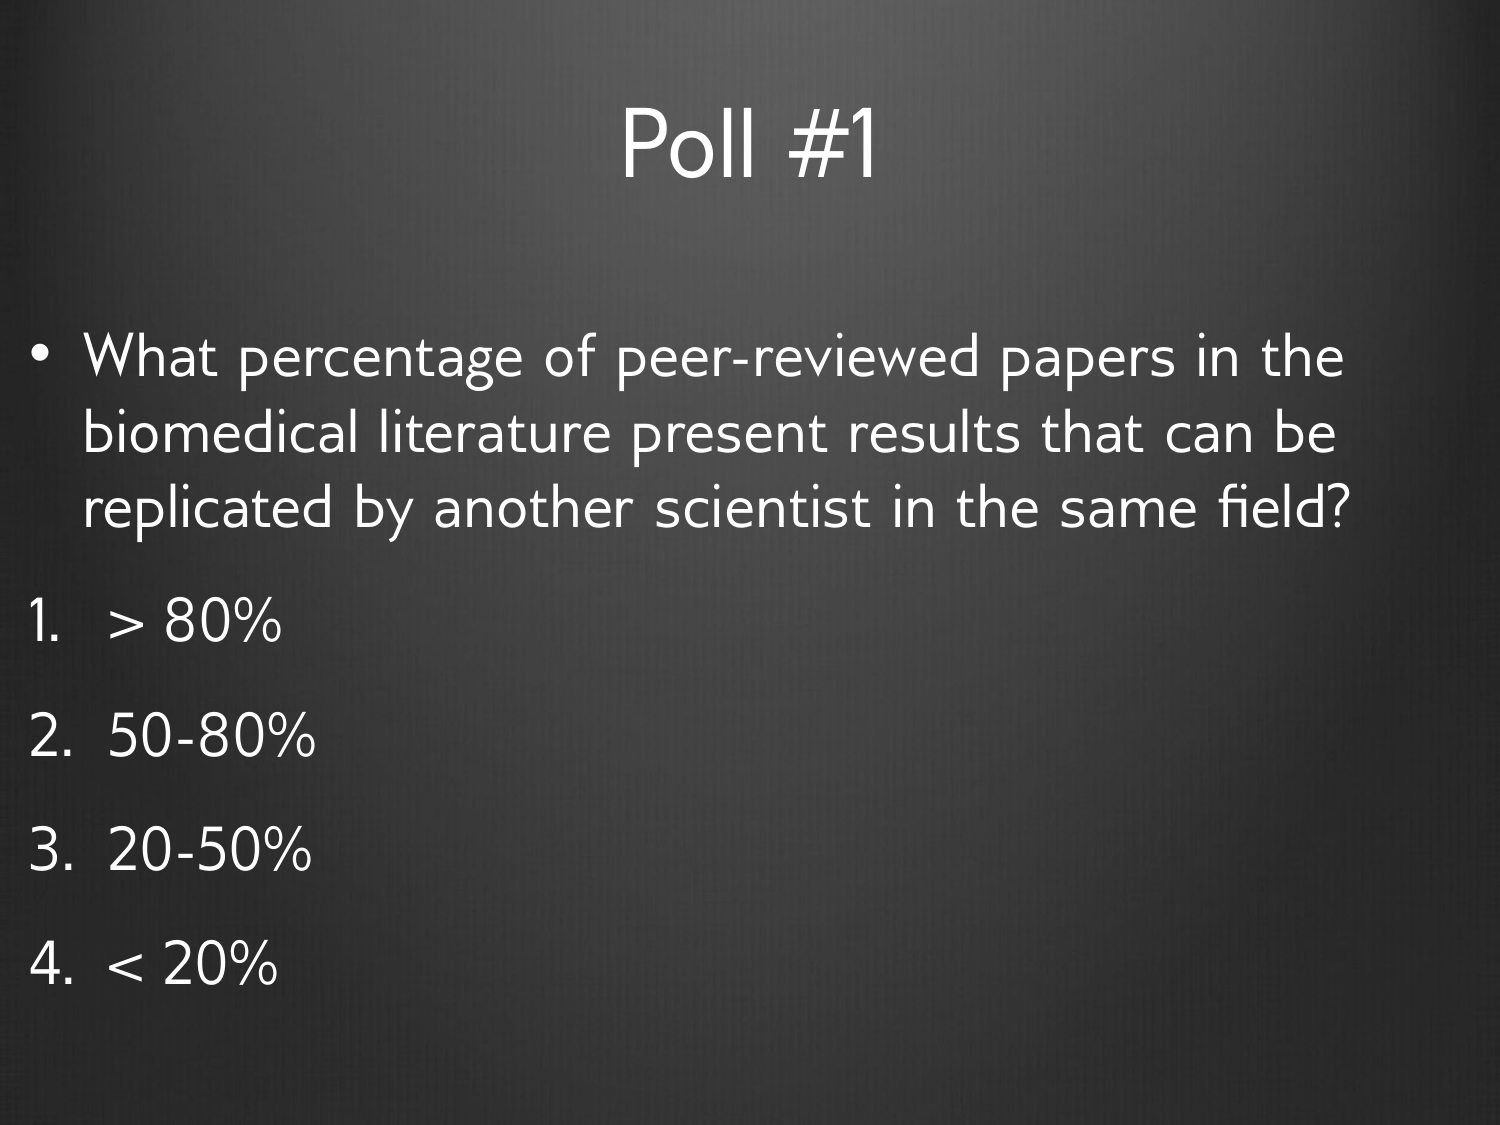

# Poll #1
What percentage of peer-reviewed papers in the biomedical literature present results that can be replicated by another scientist in the same field?
> 80%
50-80%
20-50%
< 20%